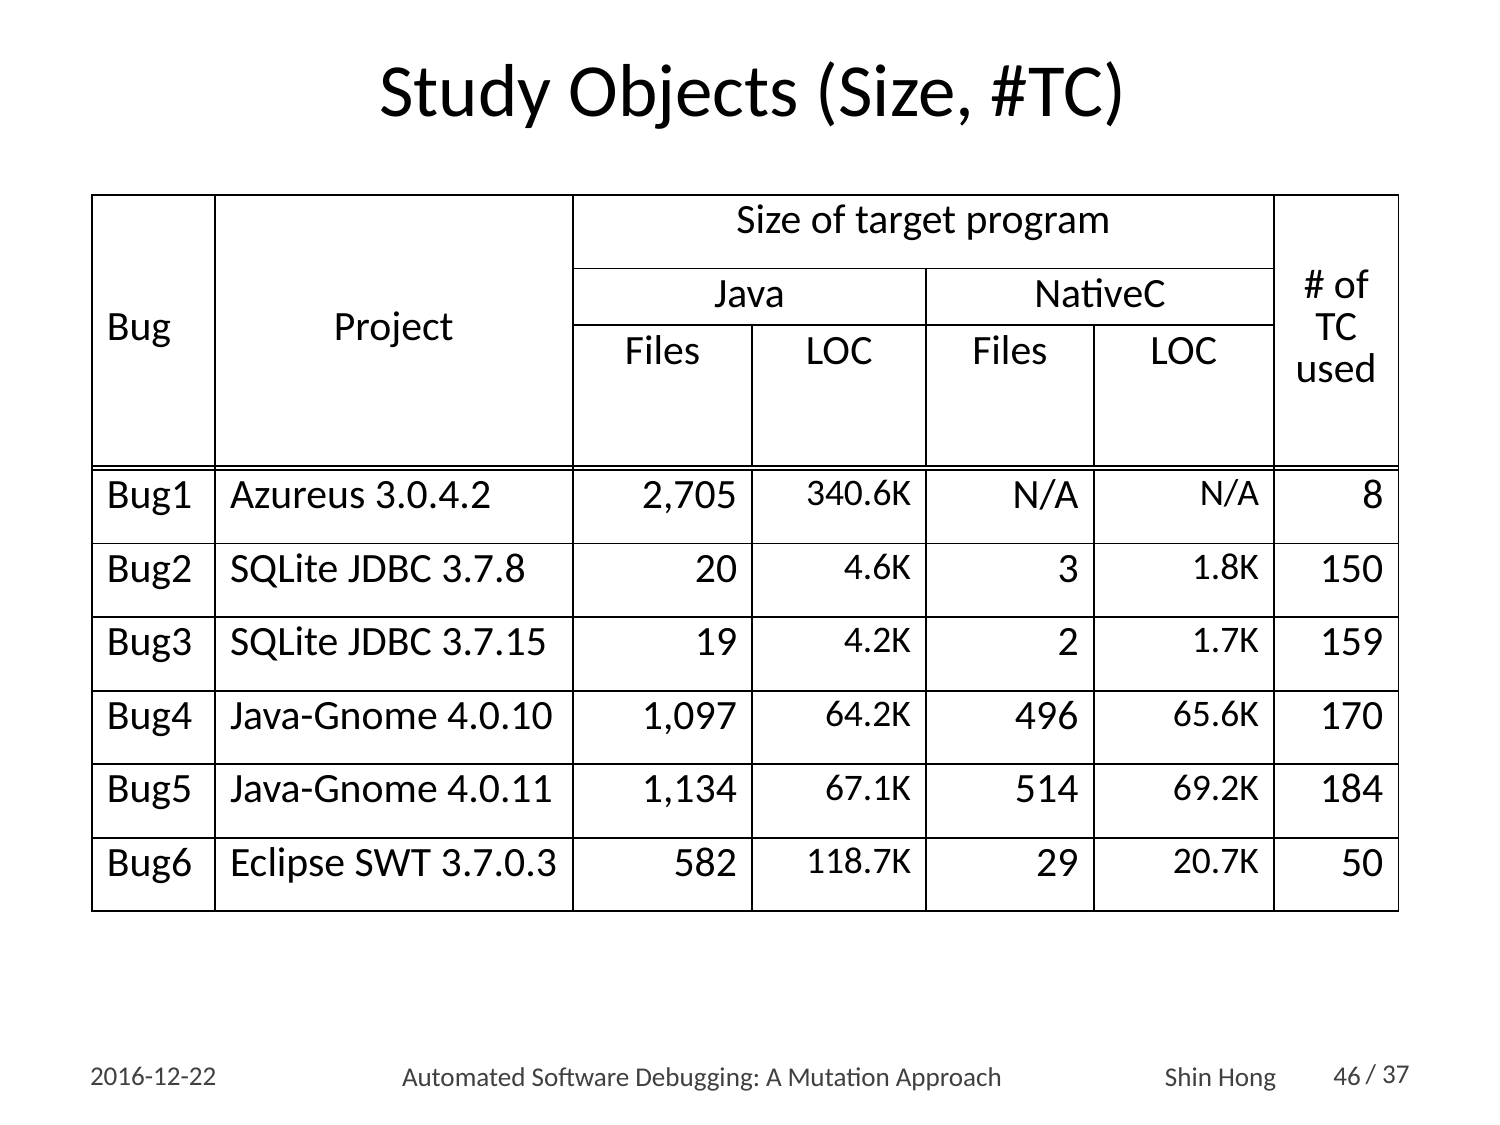

# Study Objects (Size, #TC)
| Bug | Project | Size of target program |  |  |  | # of TC used |
| --- | --- | --- | --- | --- | --- | --- |
|  |  | Java |  | NativeC |  |  |
|  |  | Files | LOC | Files | LOC |  |
|  |  |  |  |  |  |  |
| Bug1 | Azureus 3.0.4.2 | 2,705 | 340.6K | N/A | N/A | 8 |
| Bug2 | SQLite JDBC 3.7.8 | 20 | 4.6K | 3 | 1.8K | 150 |
| Bug3 | SQLite JDBC 3.7.15 | 19 | 4.2K | 2 | 1.7K | 159 |
| Bug4 | Java-Gnome 4.0.10 | 1,097 | 64.2K | 496 | 65.6K | 170 |
| Bug5 | Java-Gnome 4.0.11 | 1,134 | 67.1K | 514 | 69.2K | 184 |
| Bug6 | Eclipse SWT 3.7.0.3 | 582 | 118.7K | 29 | 20.7K | 50 |
Automated Software Debugging: A Mutation Approach
46
2016-12-22